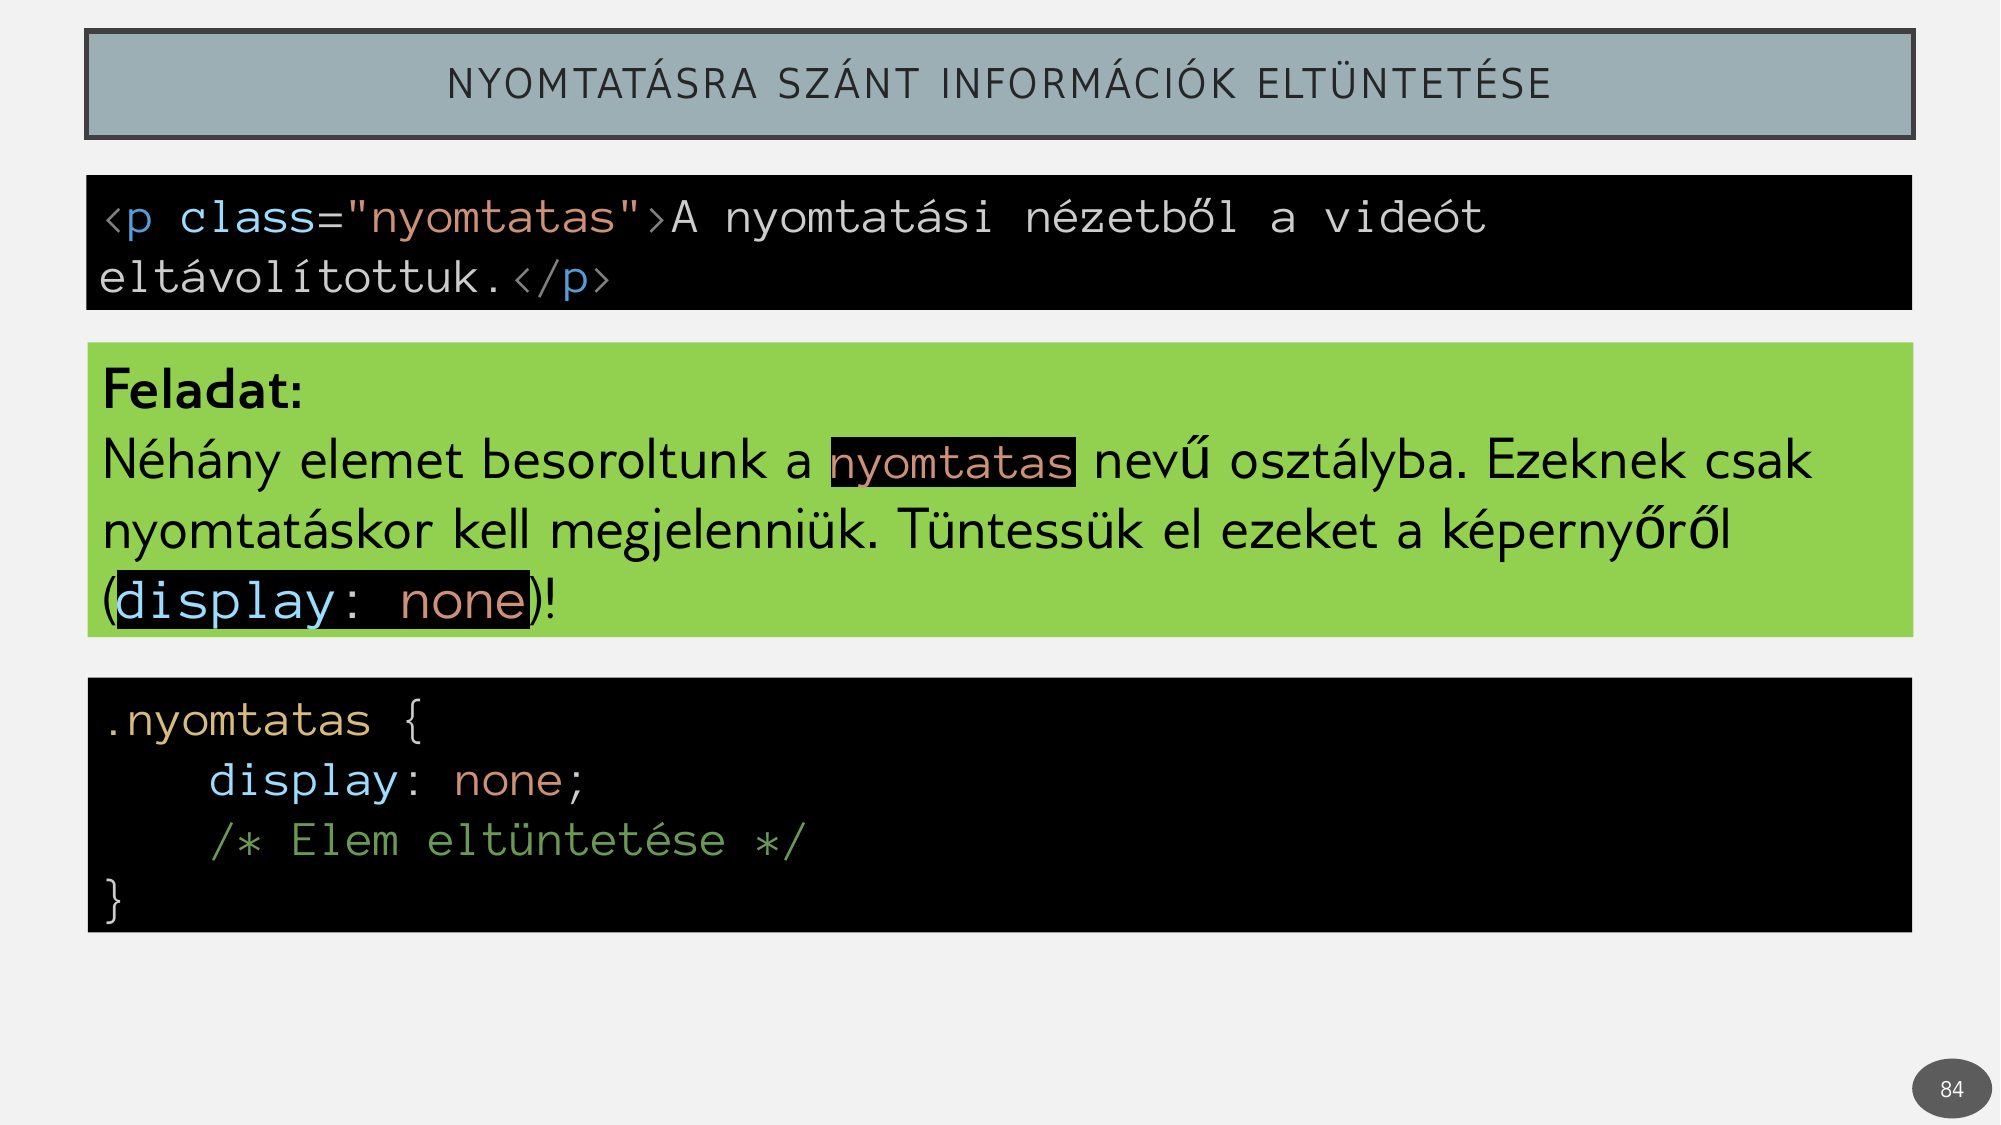

# Nyomtatásra szánt információk eltüntetése
<p class="nyomtatas">A nyomtatási nézetből a videót eltávolítottuk.</p>
Feladat:
Néhány elemet besoroltunk a nyomtatas nevű osztályba. Ezeknek csak nyomtatáskor kell megjelenniük. Tüntessük el ezeket a képernyőről (display: none)!
.nyomtatas {
    display: none;
    /* Elem eltüntetése */
}
84